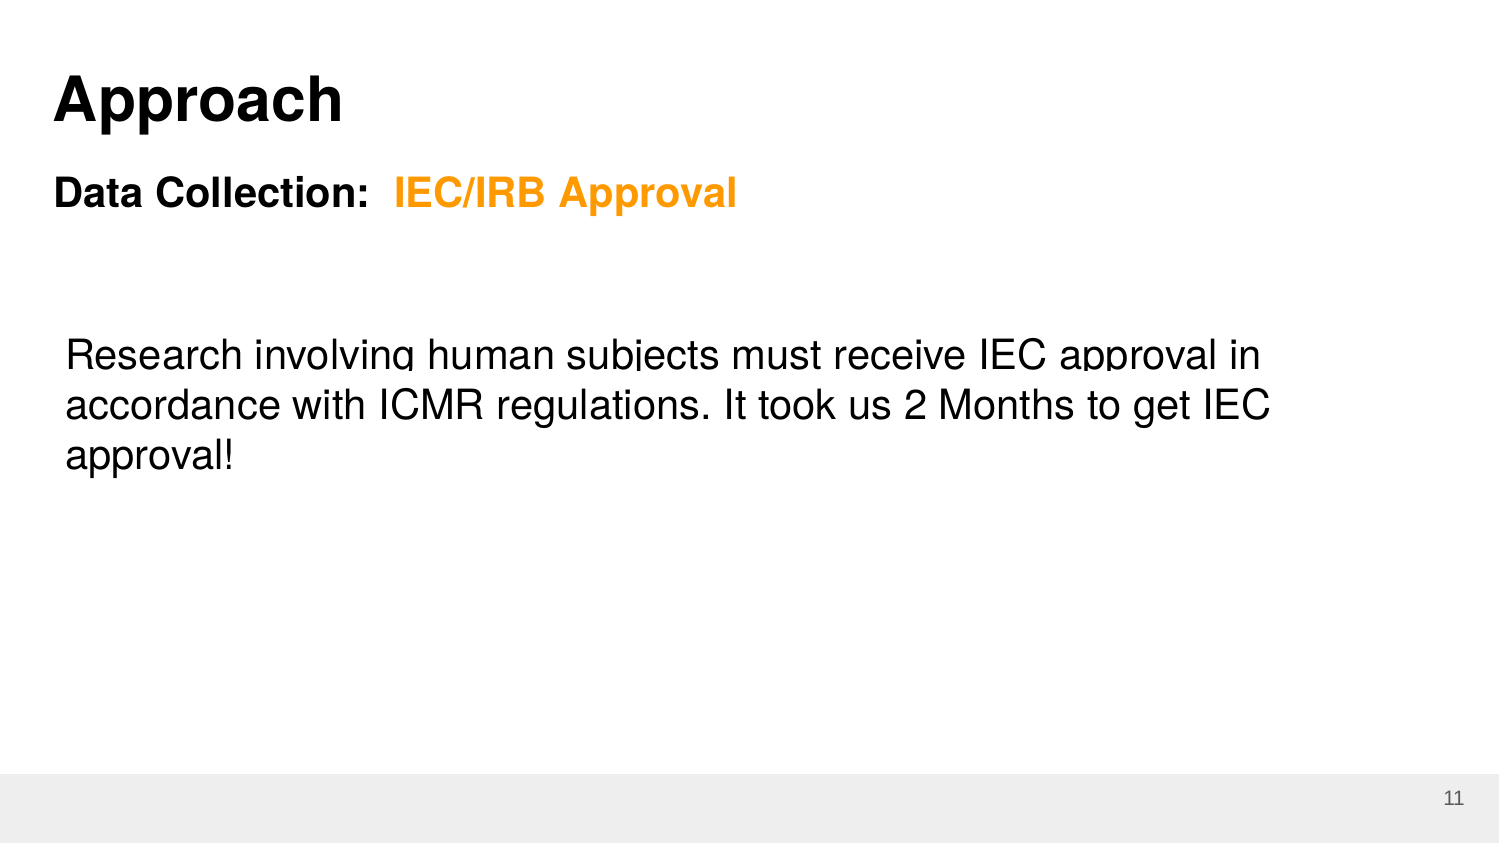

Approach

Data Collection:  IEC/IRB Approval

Research involving human subjects must receive IEC approval in accordance with ICMR regulations. It took us 2 Months to get IEC approval!
11